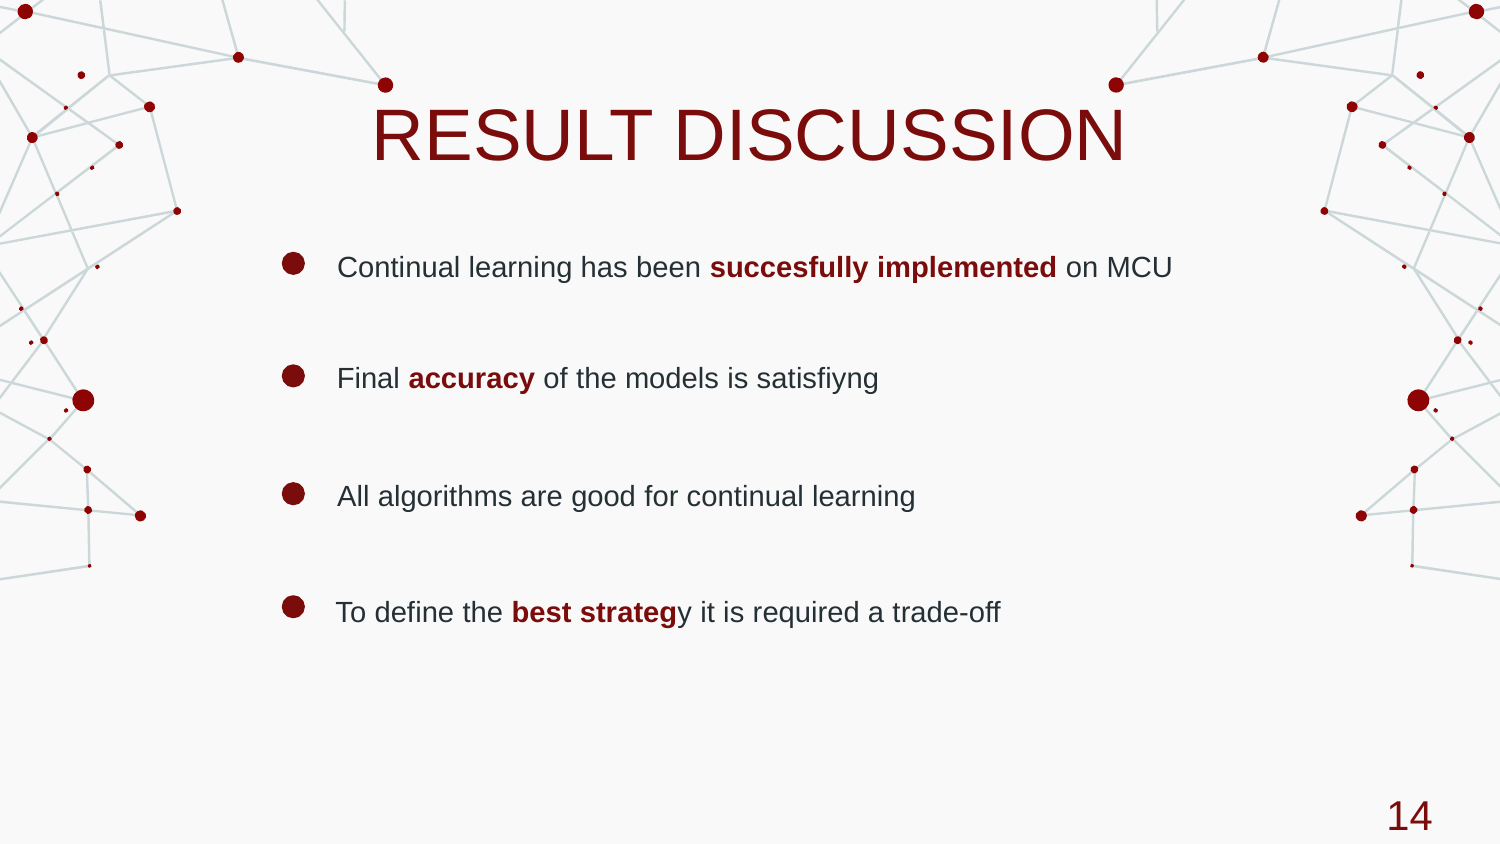

# RESULT DISCUSSION
Continual learning has been succesfully implemented on MCU

Final accuracy of the models is satisfiyng

All algorithms are good for continual learning

To define the best strategy it is required a trade-off

14